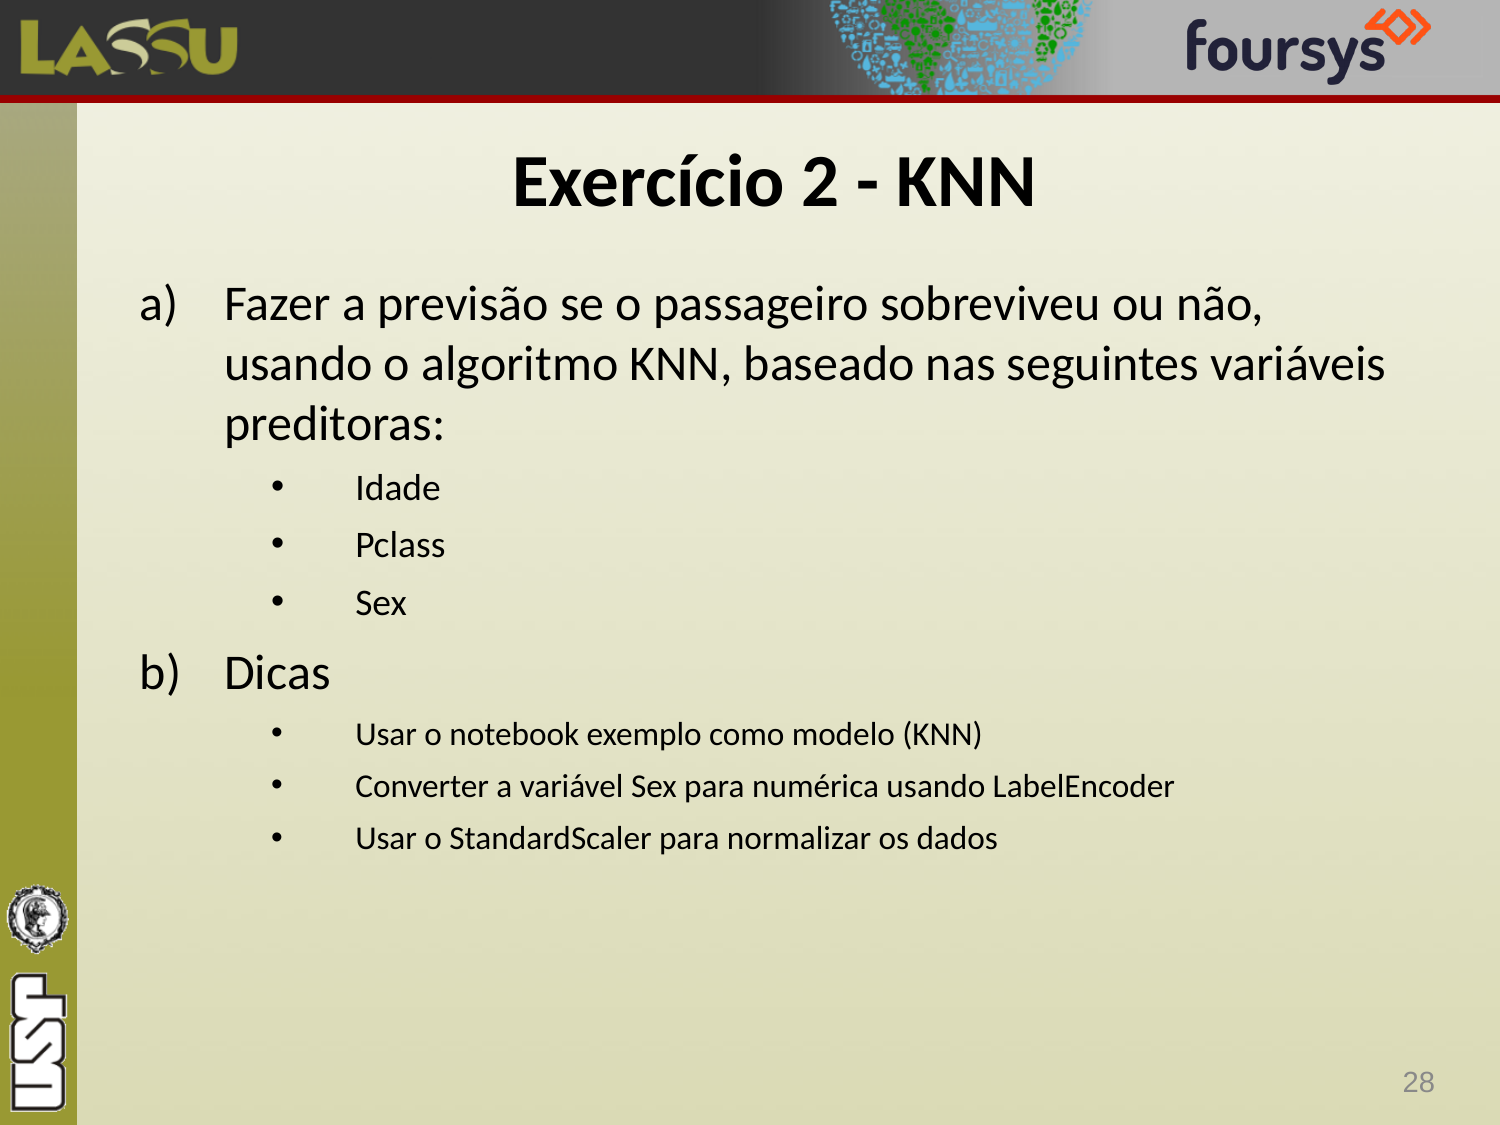

# Exercício 2 - KNN
Fazer a previsão se o passageiro sobreviveu ou não, usando o algoritmo KNN, baseado nas seguintes variáveis preditoras:
Idade
Pclass
Sex
Dicas
Usar o notebook exemplo como modelo (KNN)
Converter a variável Sex para numérica usando LabelEncoder
Usar o StandardScaler para normalizar os dados
28